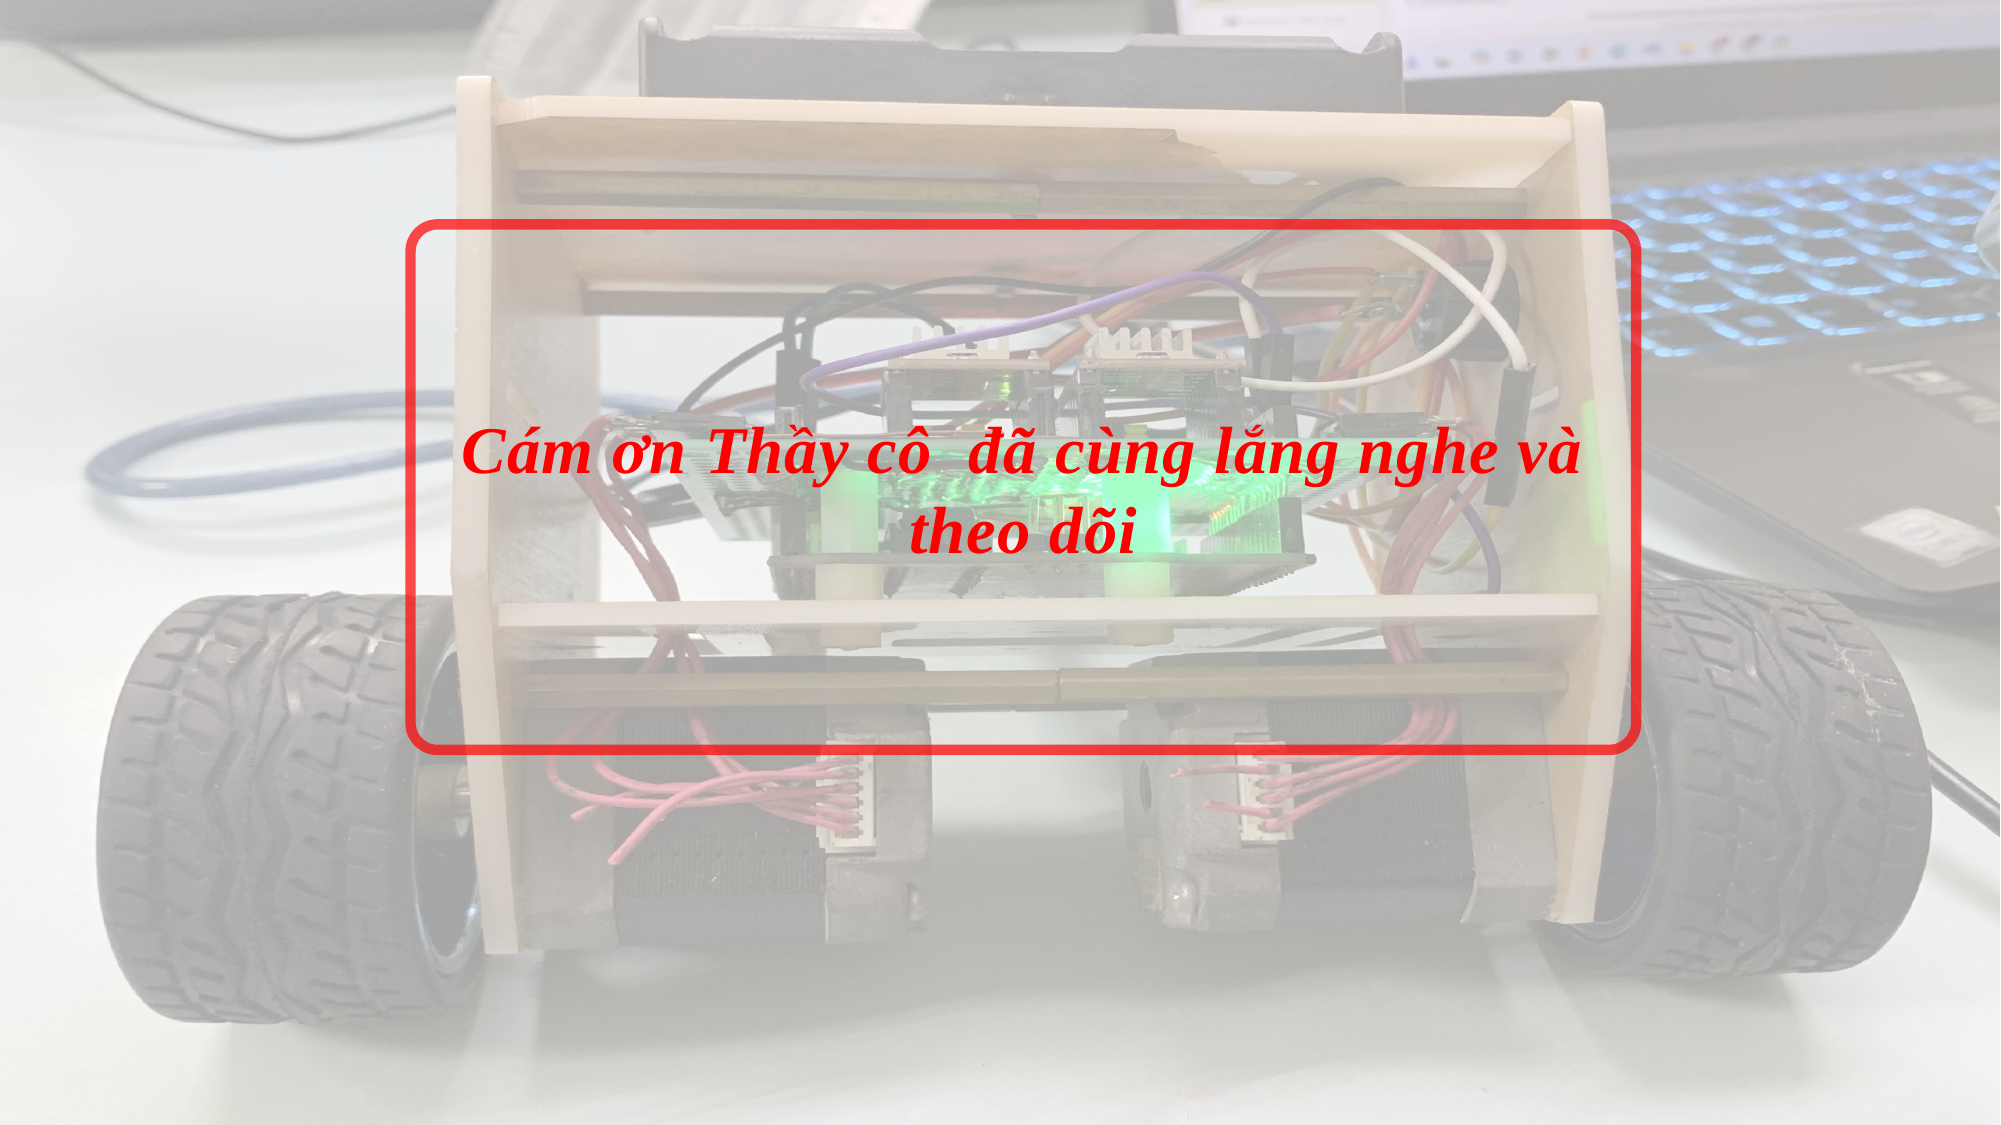

Cám ơn Thầy cô  đã cùng lắng nghe và theo dõi